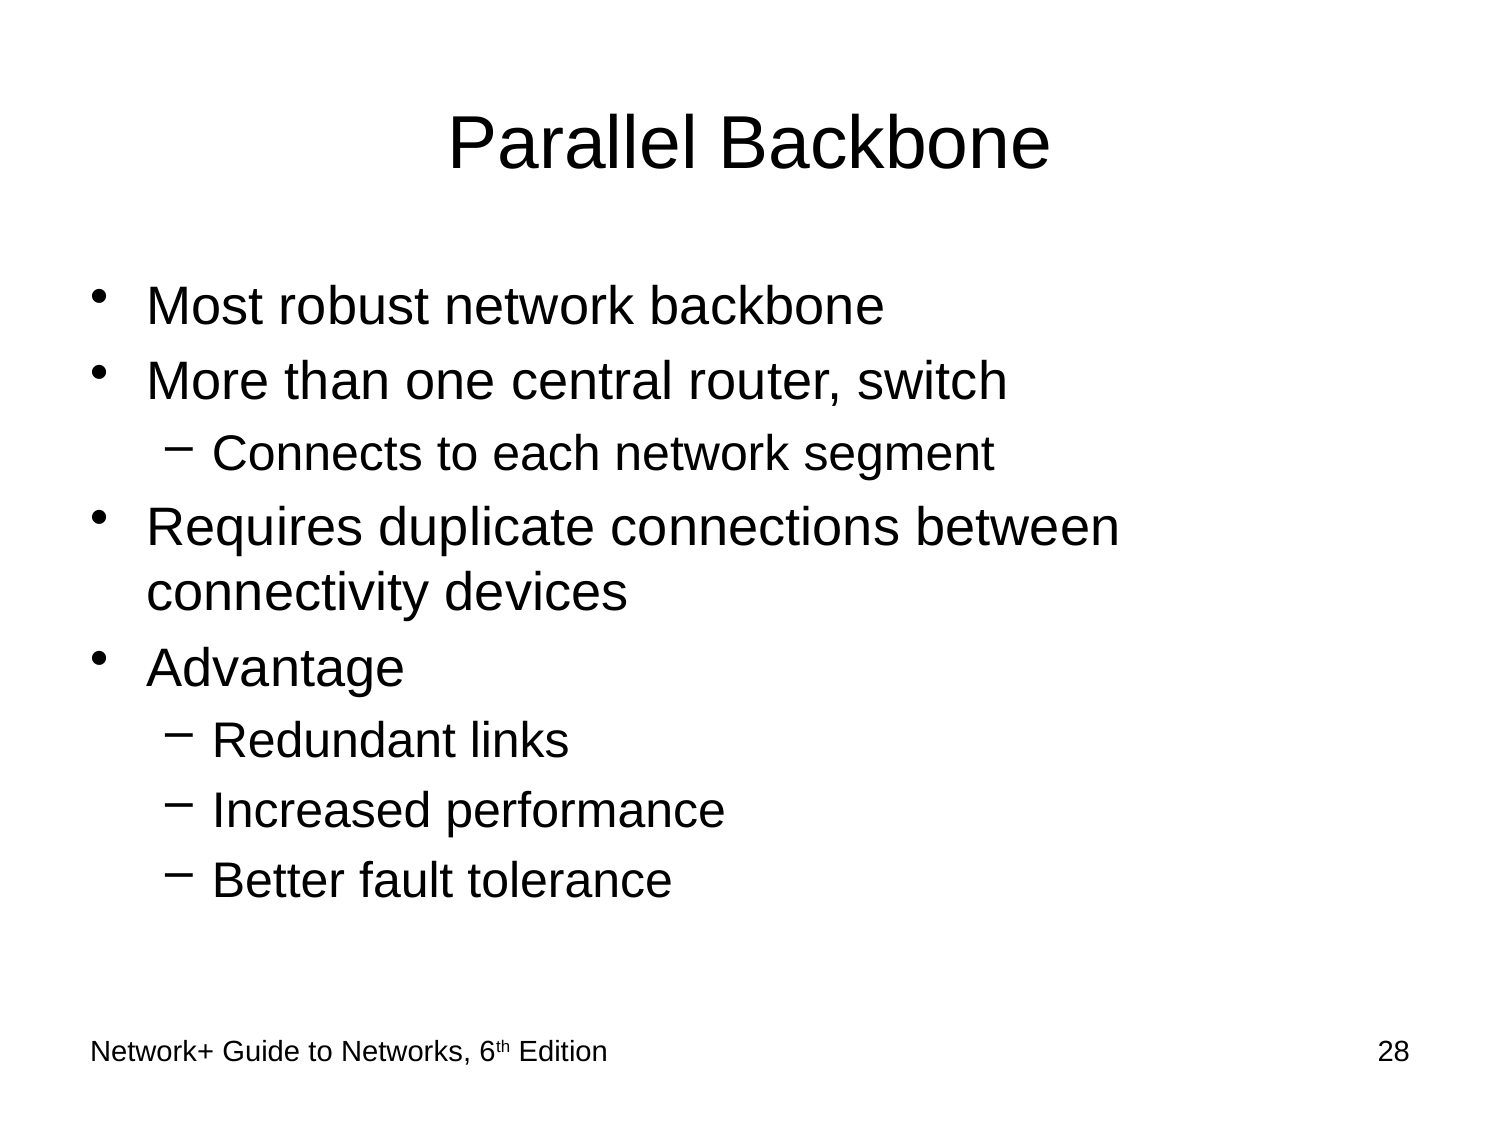

# Parallel Backbone
Most robust network backbone
More than one central router, switch
Connects to each network segment
Requires duplicate connections between connectivity devices
Advantage
Redundant links
Increased performance
Better fault tolerance
Network+ Guide to Networks, 6th Edition
28